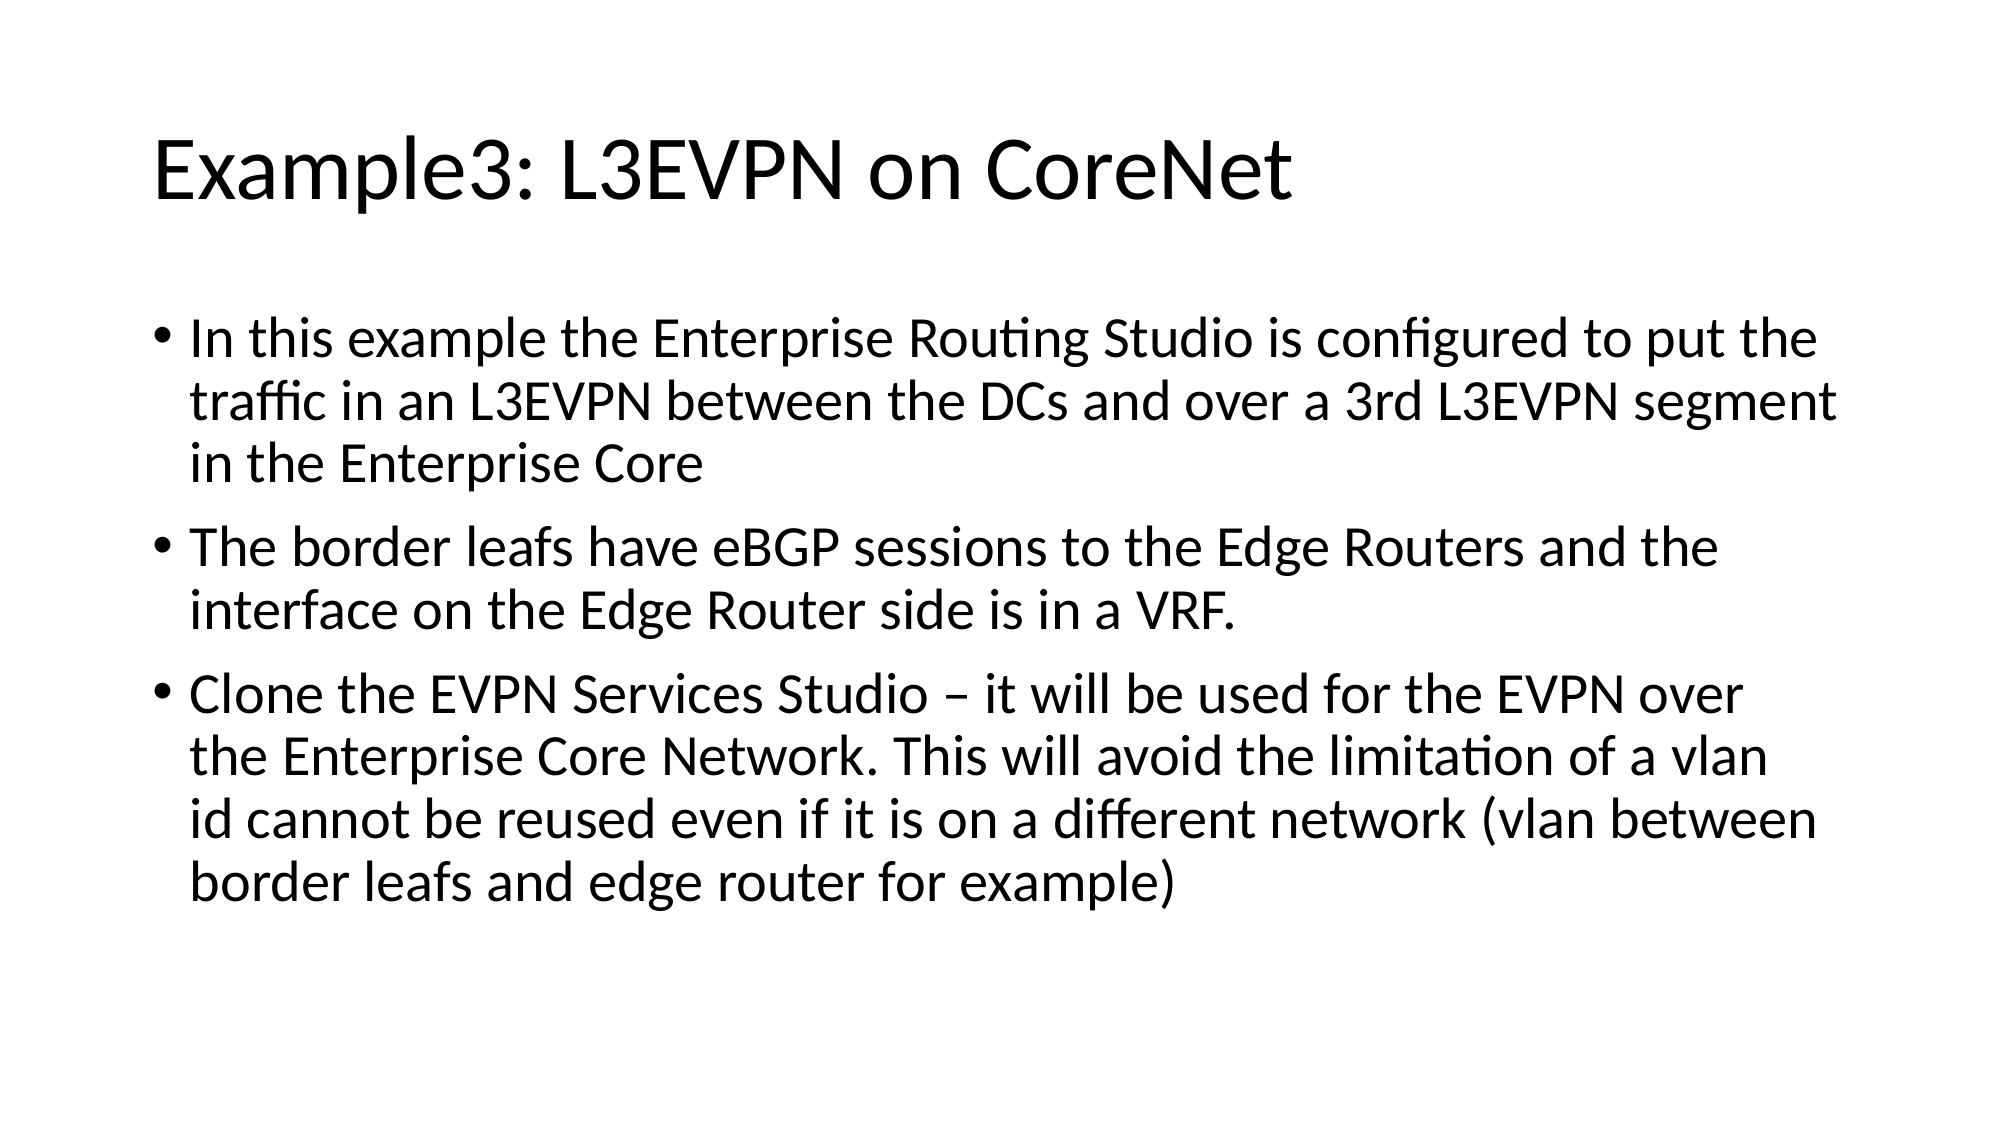

# Example3: L3EVPN on CoreNet
In this example the Enterprise Routing Studio is configured to put the traffic in an L3EVPN between the DCs and over a 3rd L3EVPN segment in the Enterprise Core
The border leafs have eBGP sessions to the Edge Routers and the interface on the Edge Router side is in a VRF.
Clone the EVPN Services Studio – it will be used for the EVPN over the Enterprise Core Network. This will avoid the limitation of a vlan id cannot be reused even if it is on a different network (vlan between border leafs and edge router for example)